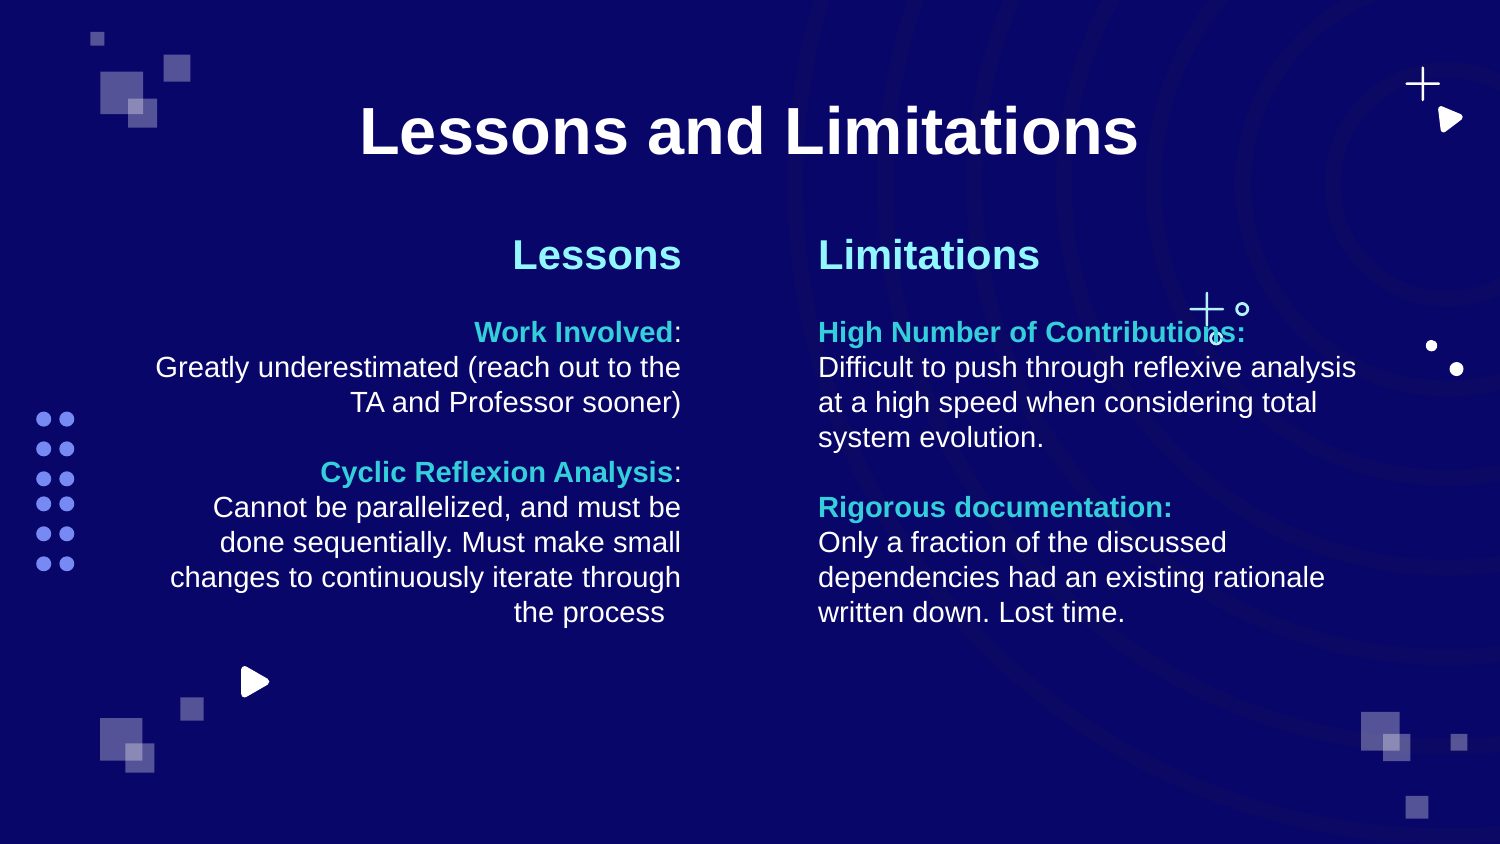

Lessons and Limitations
# Lessons
Limitations
Work Involved:
Greatly underestimated (reach out to the TA and Professor sooner)

Cyclic Reflexion Analysis:
Cannot be parallelized, and must be done sequentially. Must make small changes to continuously iterate through the process
High Number of Contributions:
Difficult to push through reflexive analysis at a high speed when considering total system evolution.

Rigorous documentation:
Only a fraction of the discussed dependencies had an existing rationale written down. Lost time.